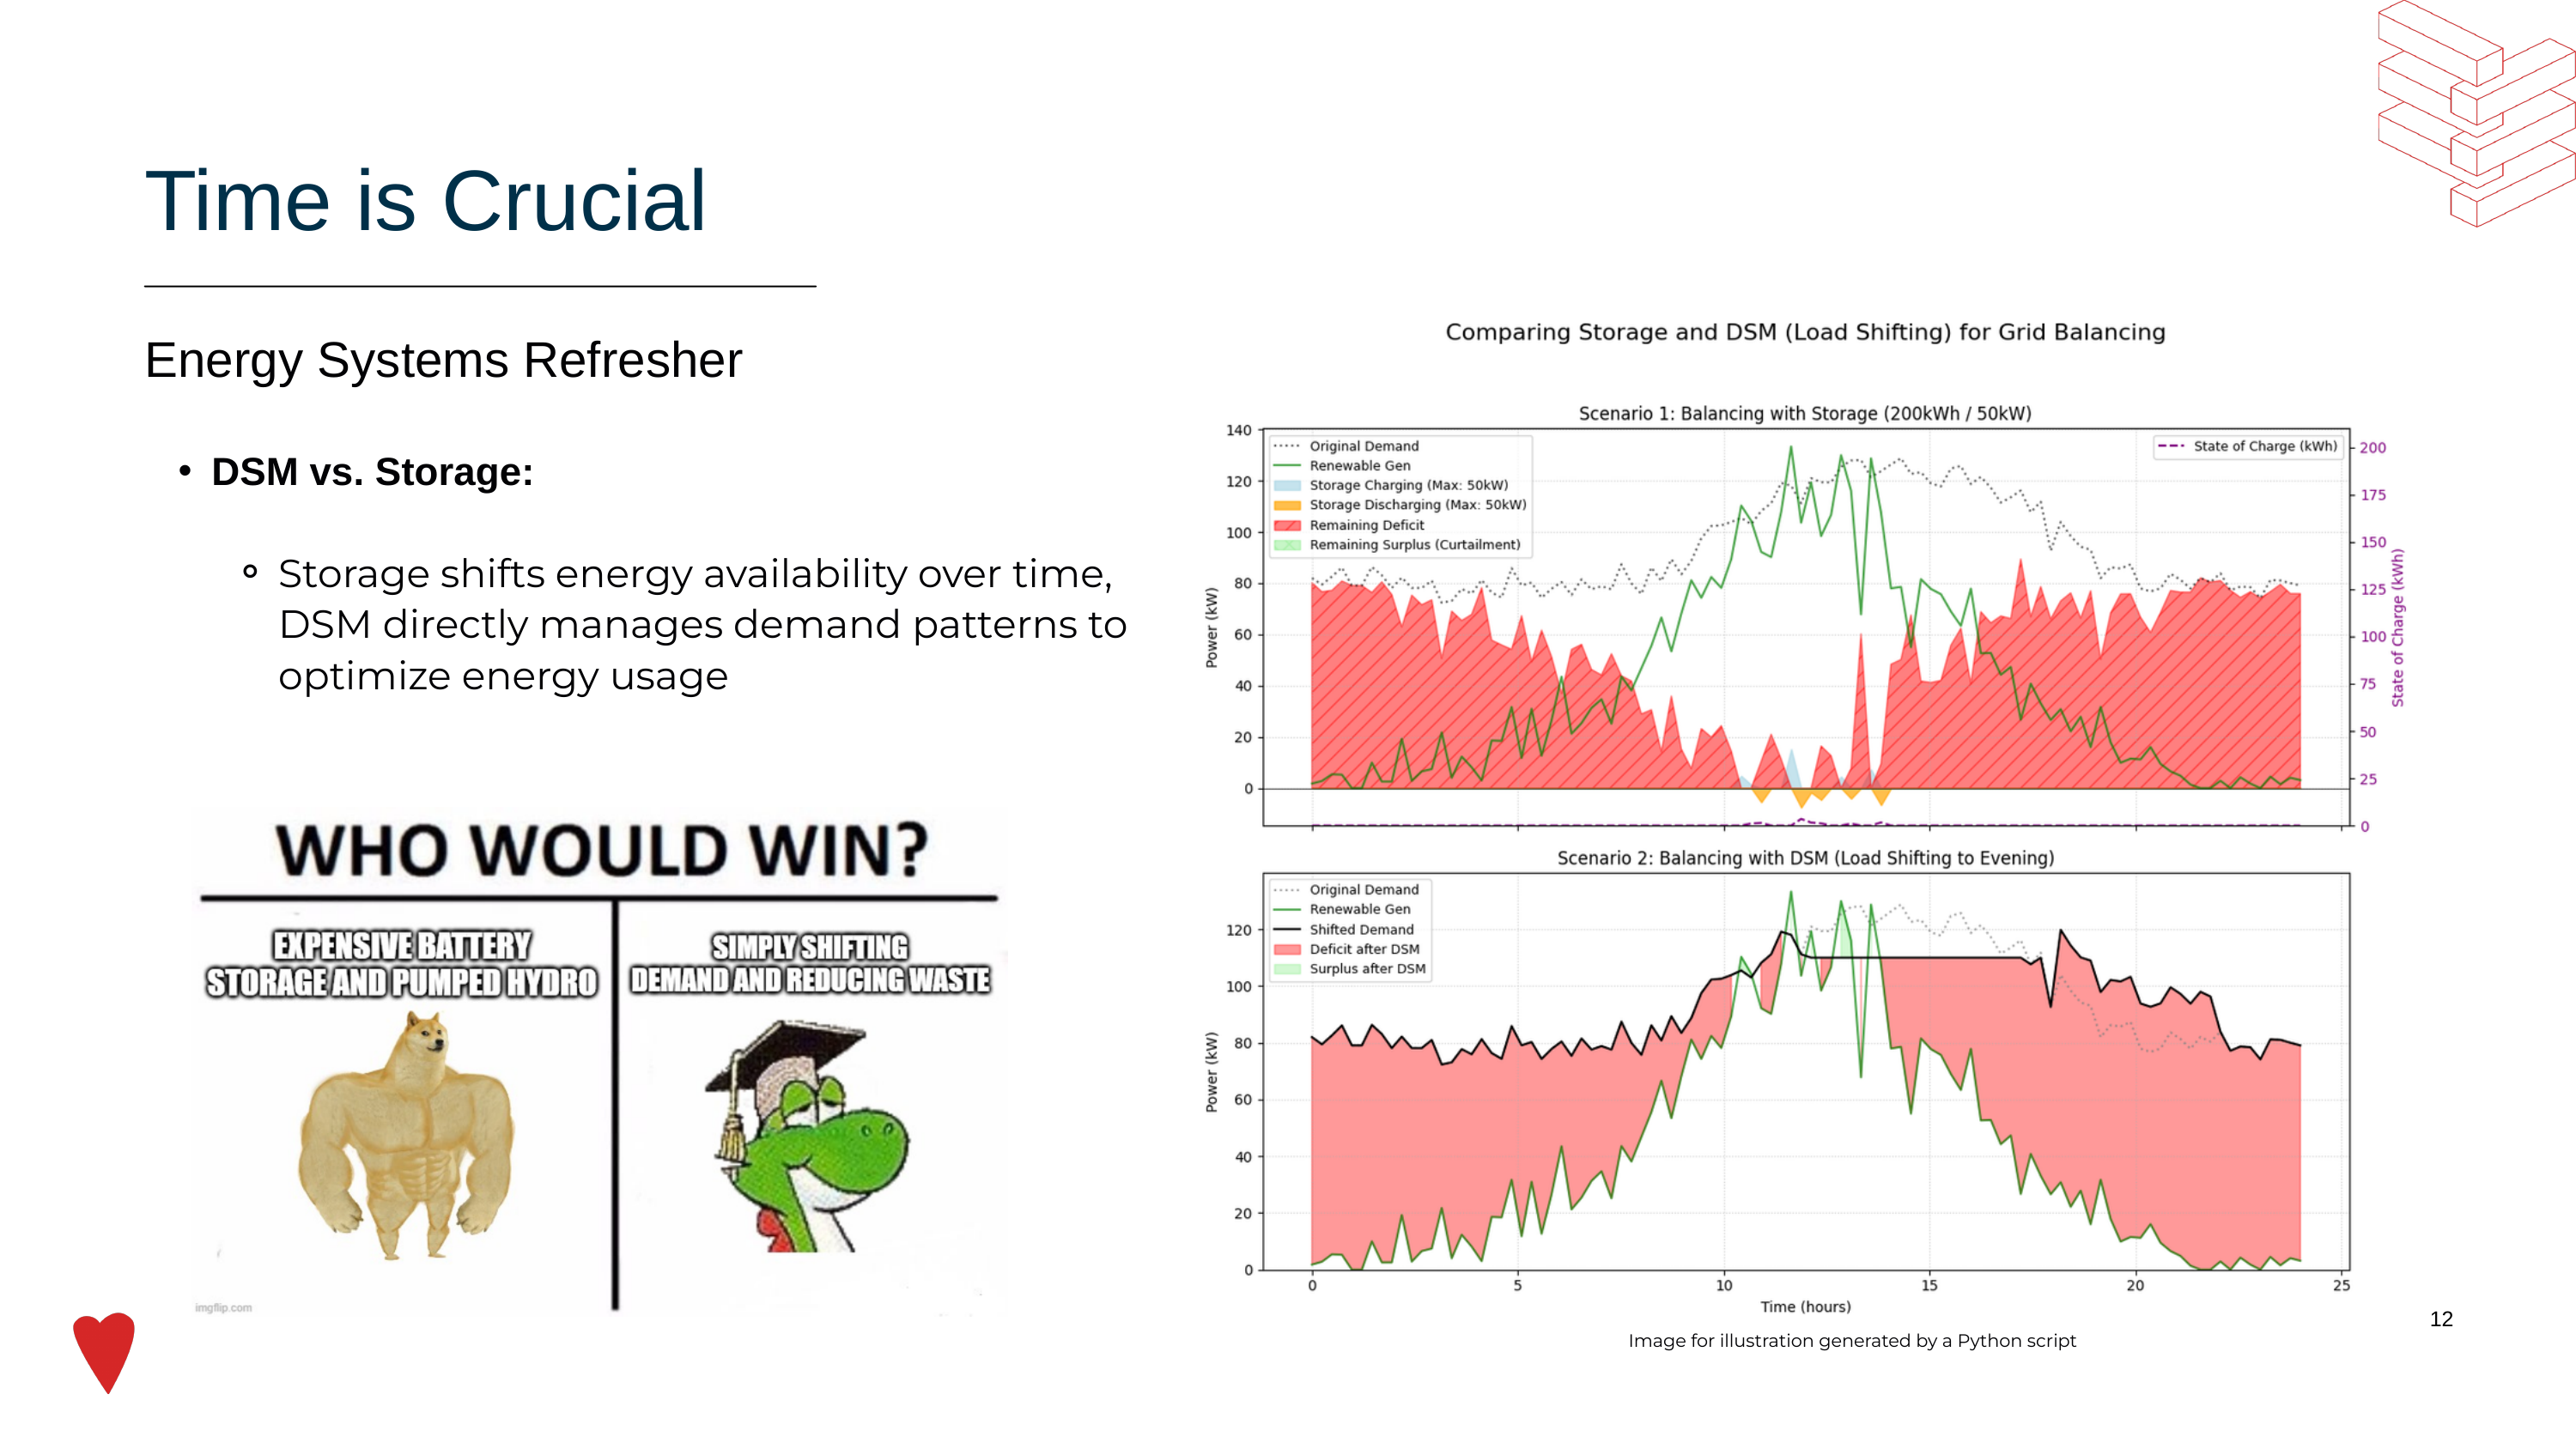

Time is Crucial

Energy Systems Refresher

Image for illustration generated by a Python script
DSM vs. Storage:

Storage shifts energy availability over time, DSM directly manages demand patterns to optimize energy usage

12